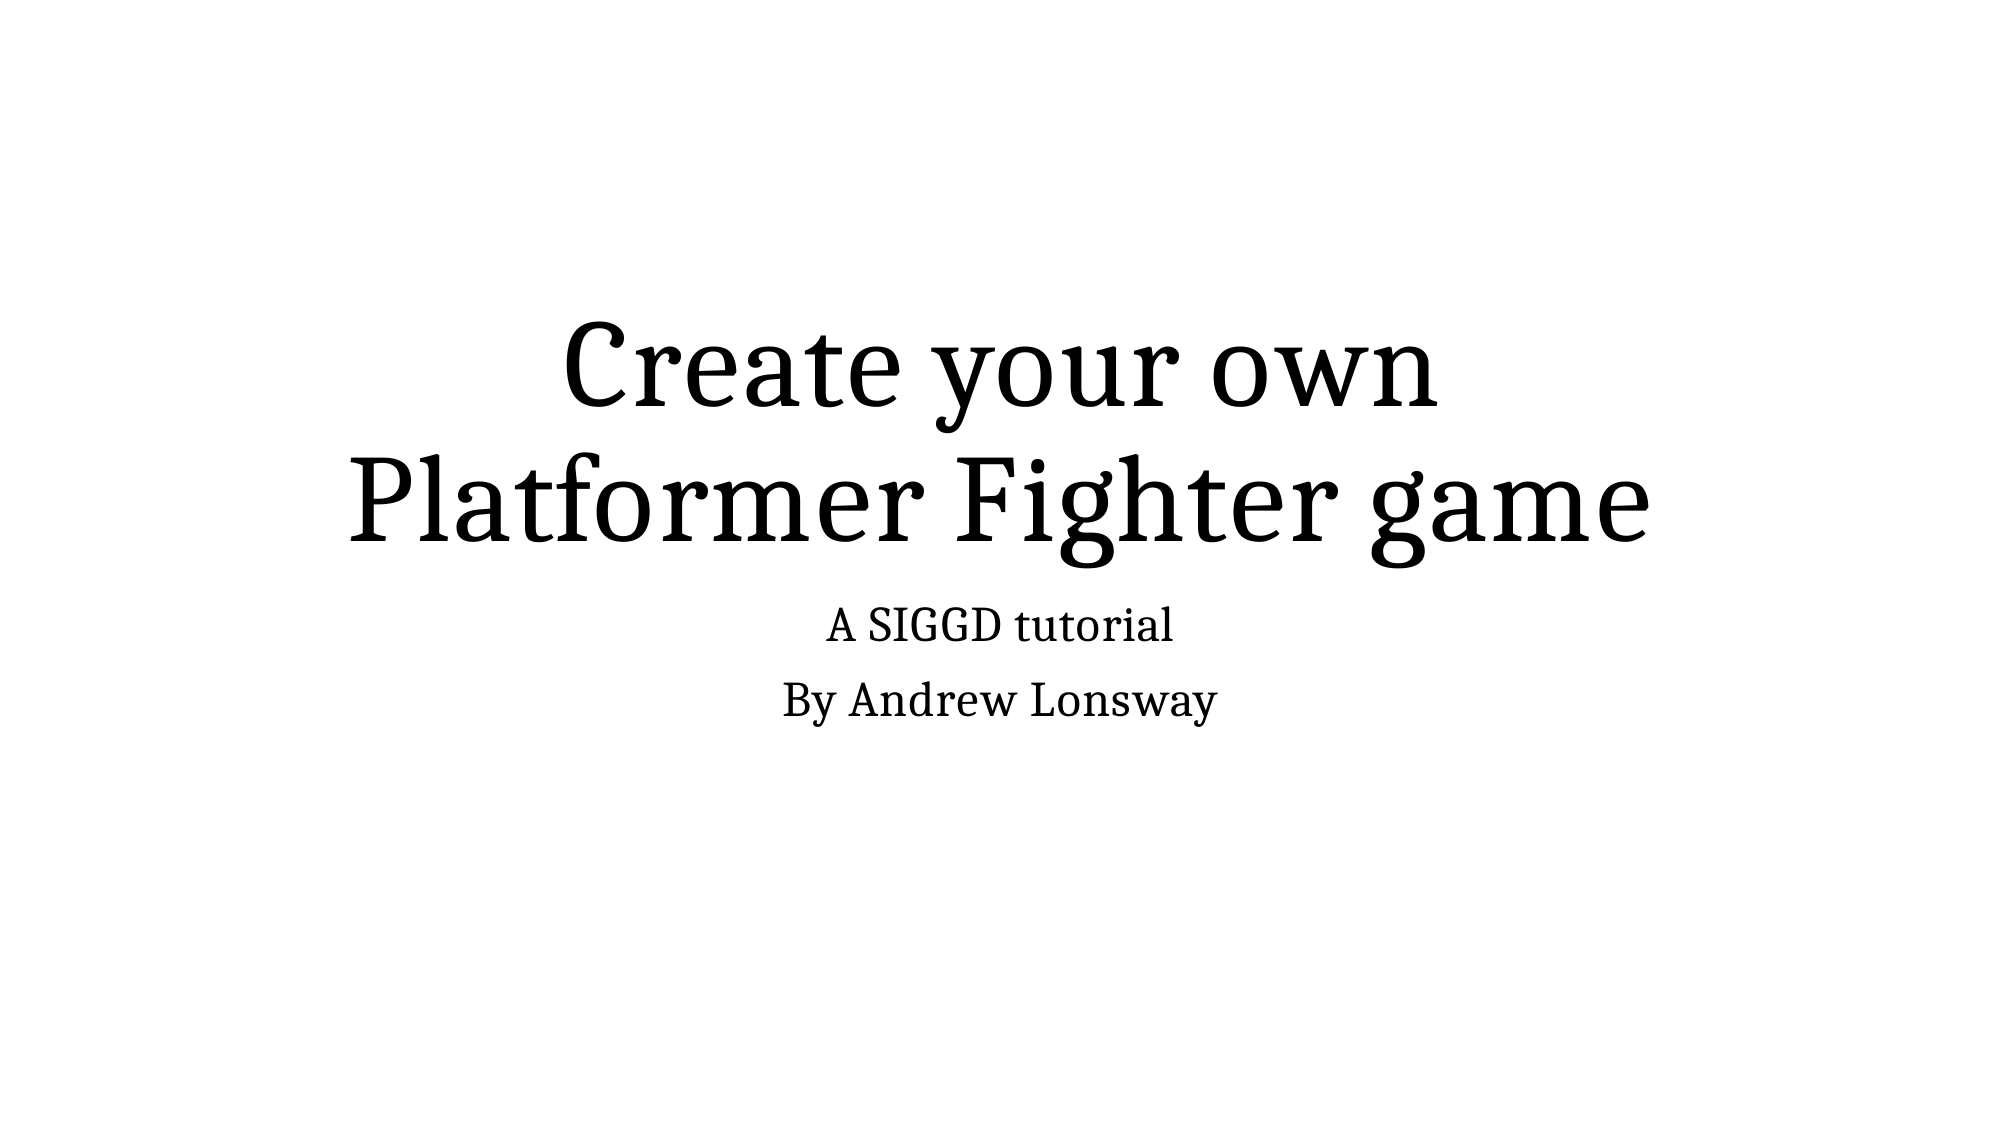

# Create your own Platformer Fighter game
A SIGGD tutorial
By Andrew Lonsway